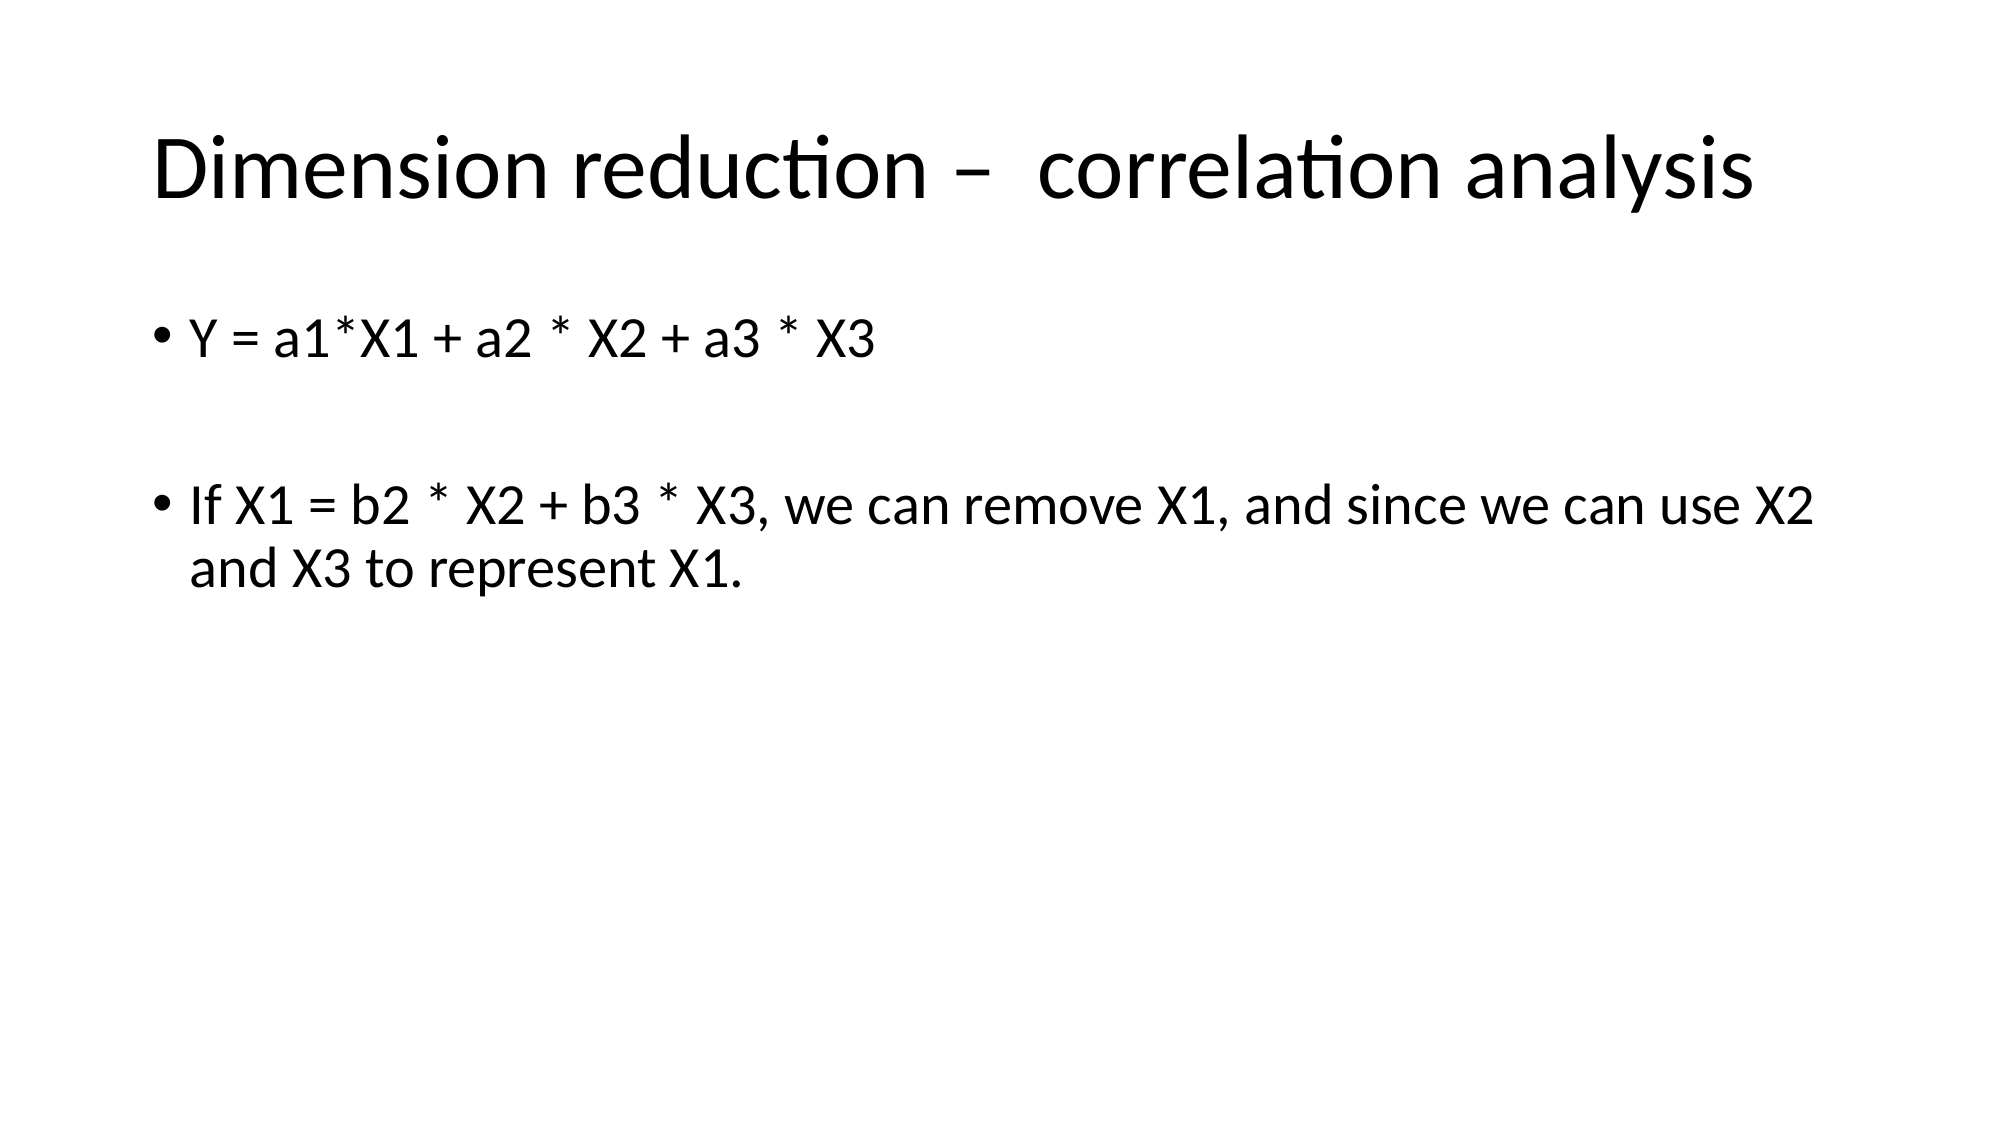

# Dimension reduction –  correlation analysis
Y = a1*X1 + a2 * X2 + a3 * X3

If X1 = b2 * X2 + b3 * X3, we can remove X1, and since we can use X2 and X3 to represent X1.